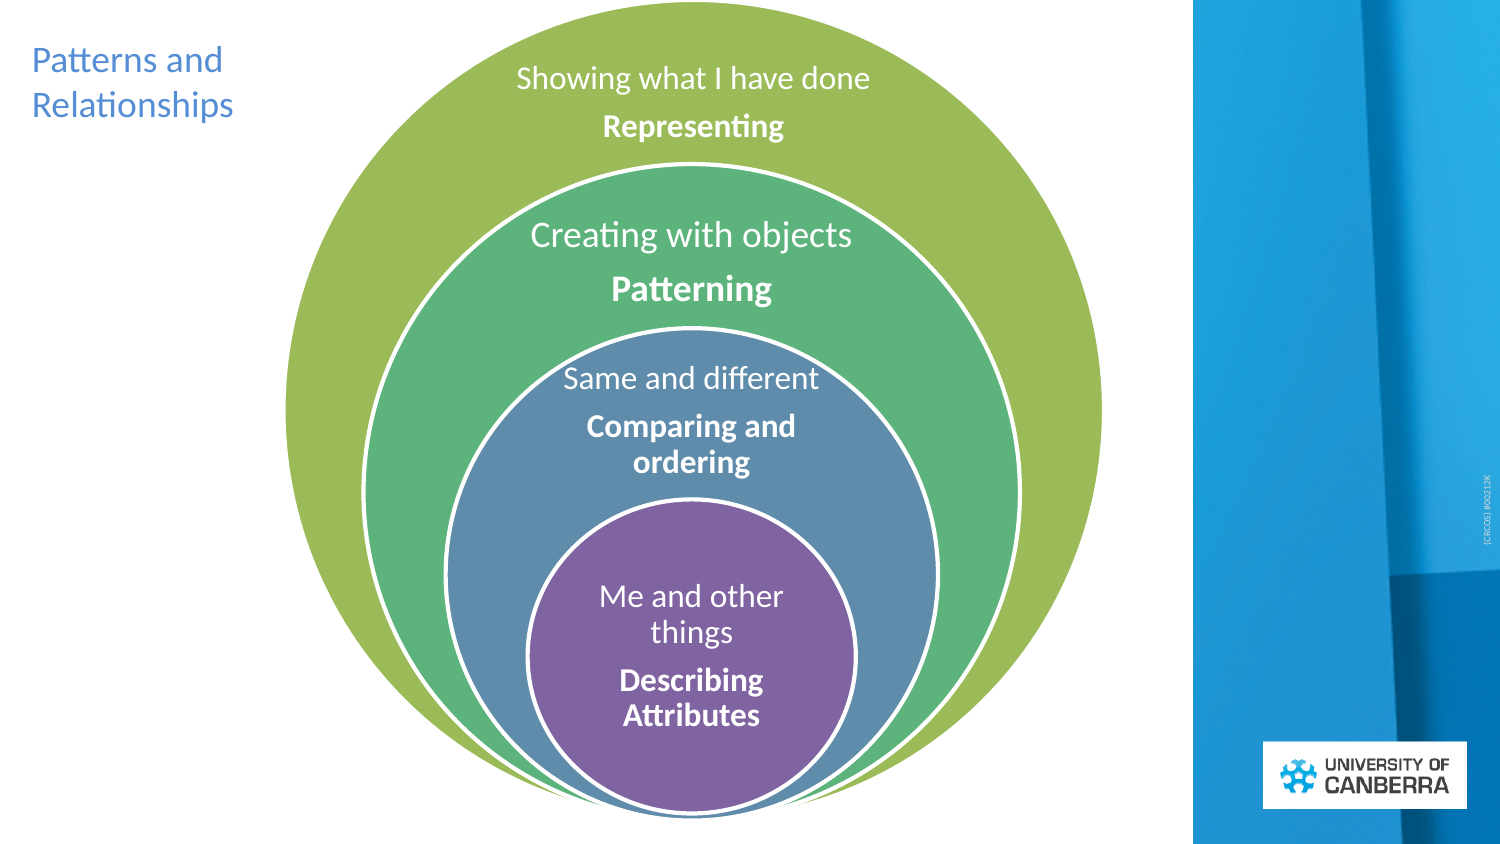

Showing what I have done
Representing
Creating with objects
Patterning
Same and different
Comparing and ordering
Me and other things
Describing Attributes
Patterns and Relationships